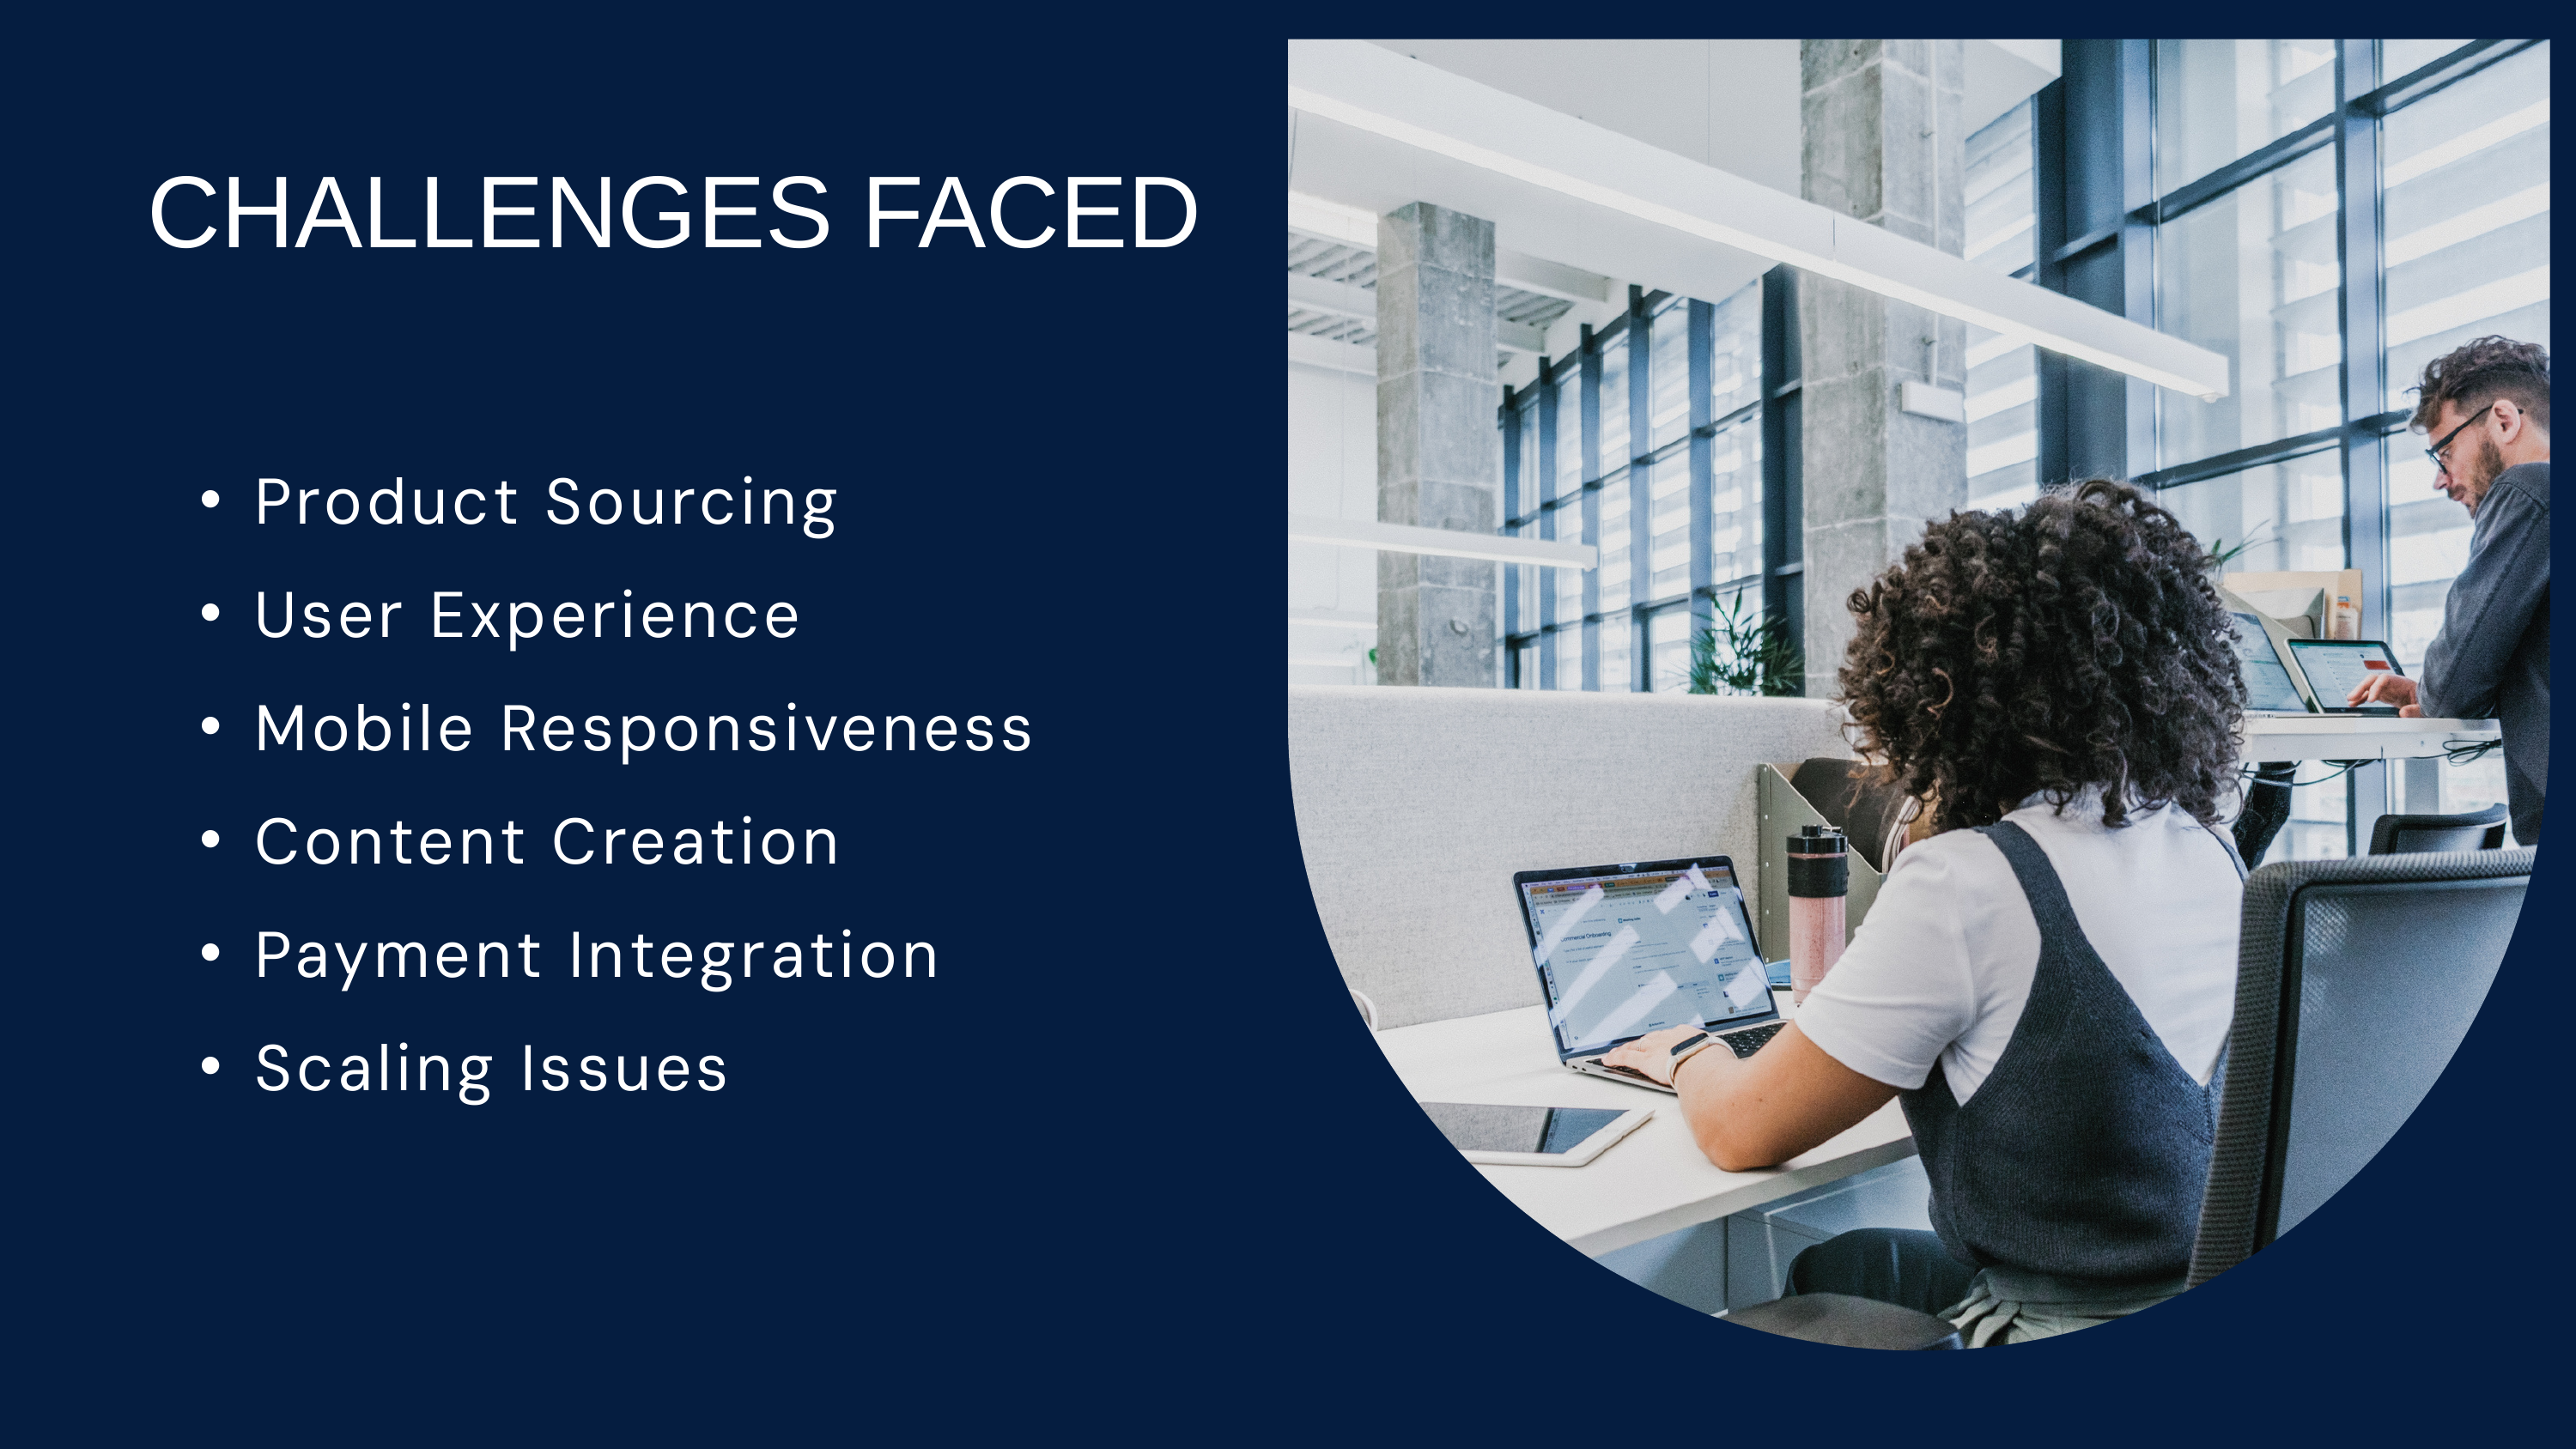

CHALLENGES FACED

Product Sourcing
User Experience
Mobile Responsiveness
Content Creation
Payment Integration
Scaling Issues